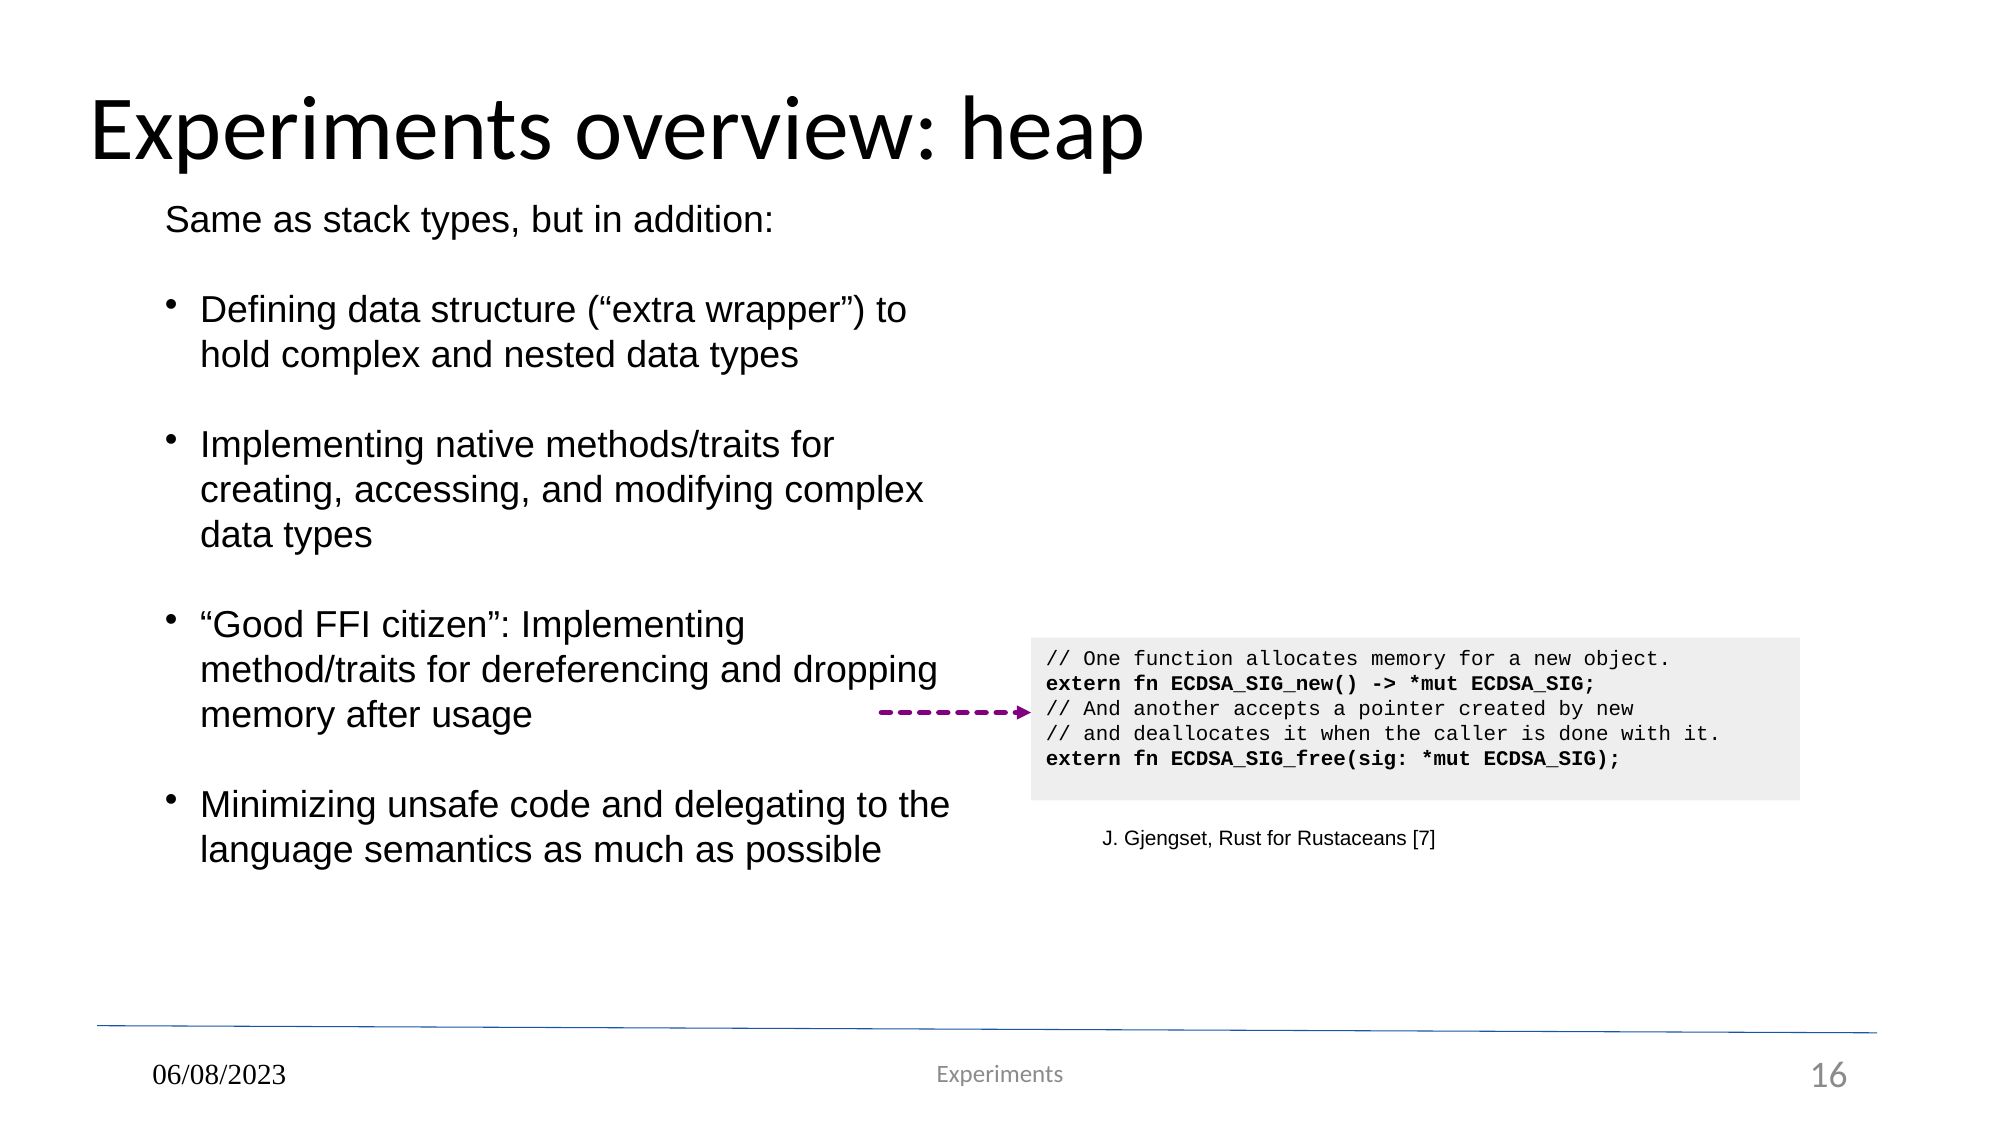

# Experiments overview: heap
Same as stack types, but in addition:

Defining data structure (“extra wrapper”) to hold complex and nested data types

Implementing native methods/traits for creating, accessing, and modifying complex data types

“Good FFI citizen”: Implementing method/traits for dereferencing and dropping memory after usage

Minimizing unsafe code and delegating to the language semantics as much as possible

// One function allocates memory for a new object.
extern fn ECDSA_SIG_new() -> *mut ECDSA_SIG;
// And another accepts a pointer created by new
// and deallocates it when the caller is done with it.
extern fn ECDSA_SIG_free(sig: *mut ECDSA_SIG);

J. Gjengset, Rust for Rustaceans [7]
06/08/2023
16
Experiments